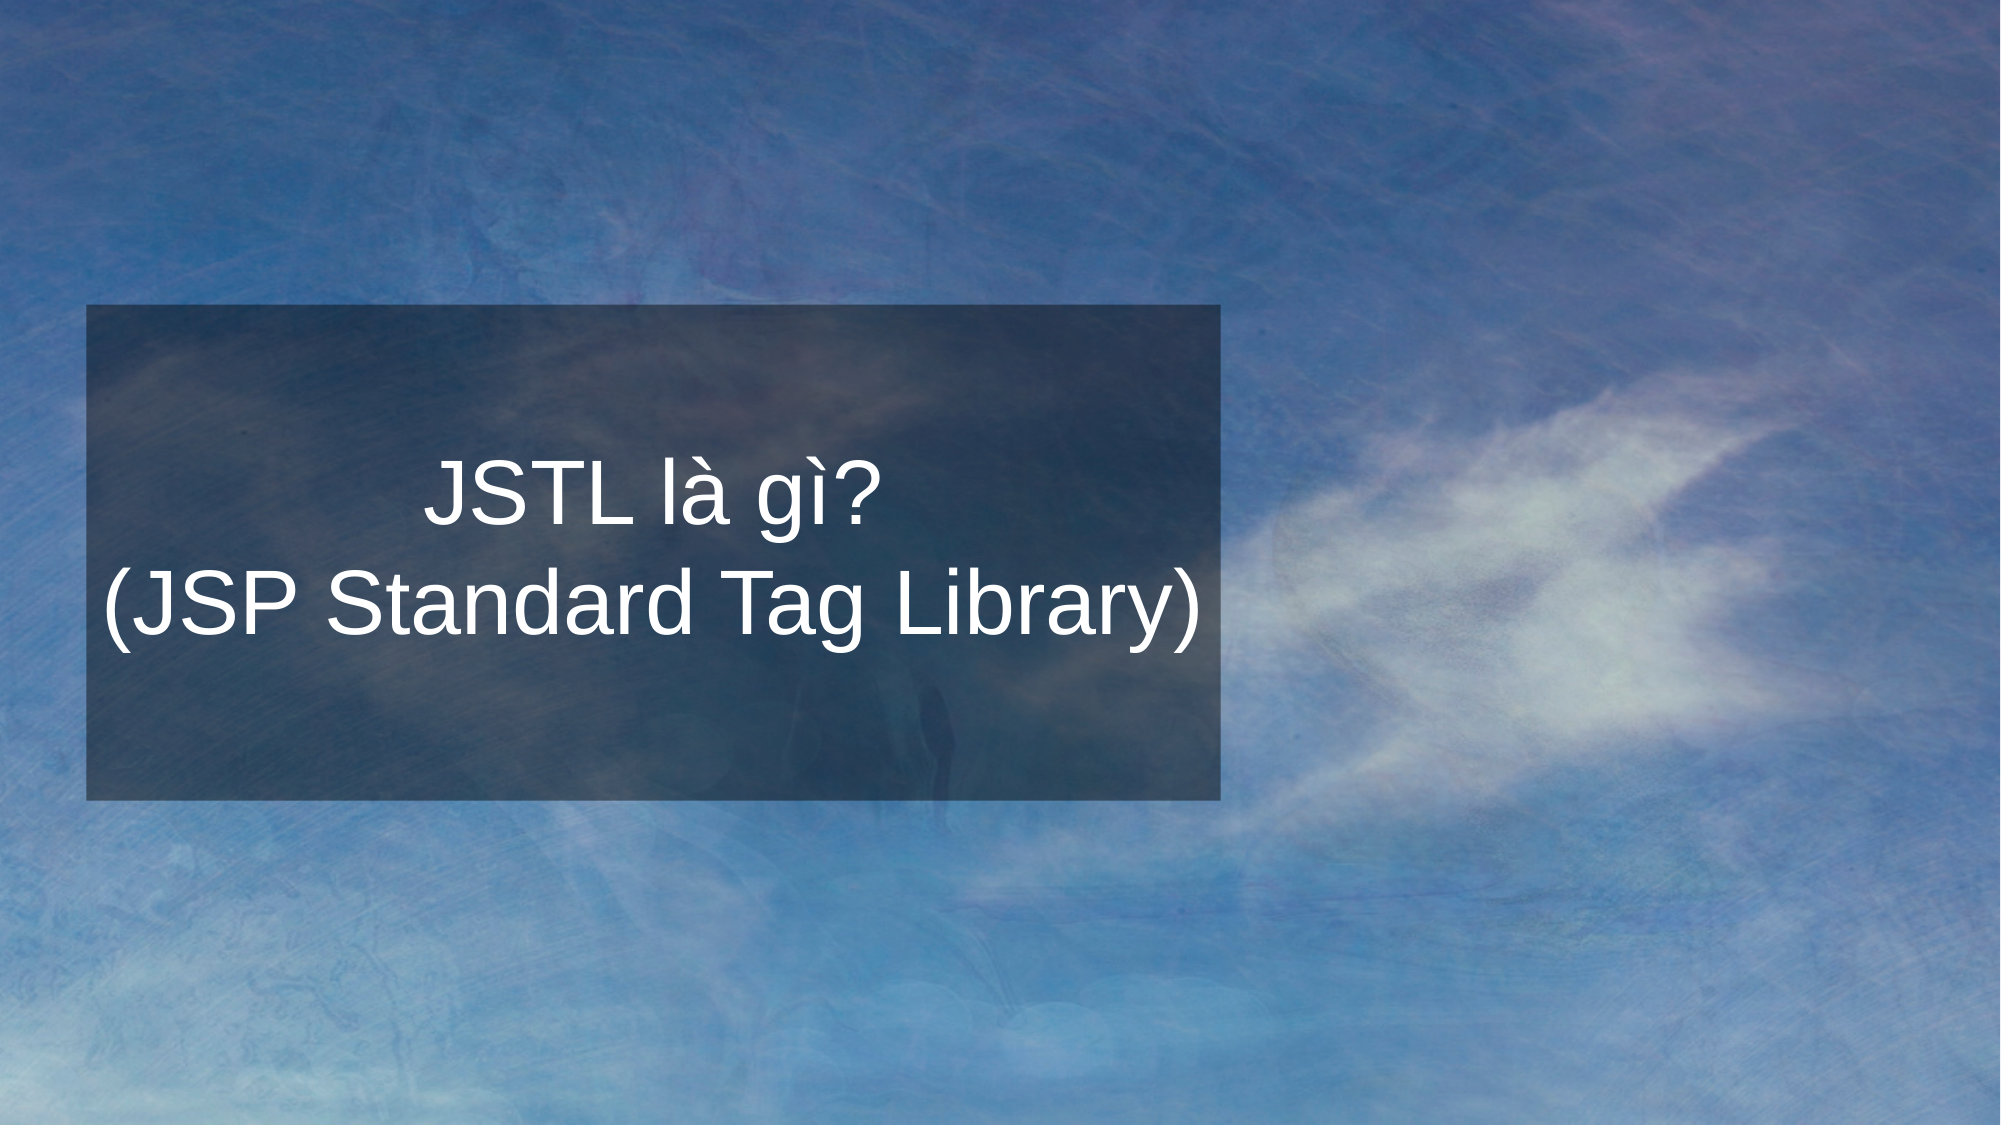

JSTL là gì?
(JSP Standard Tag Library)